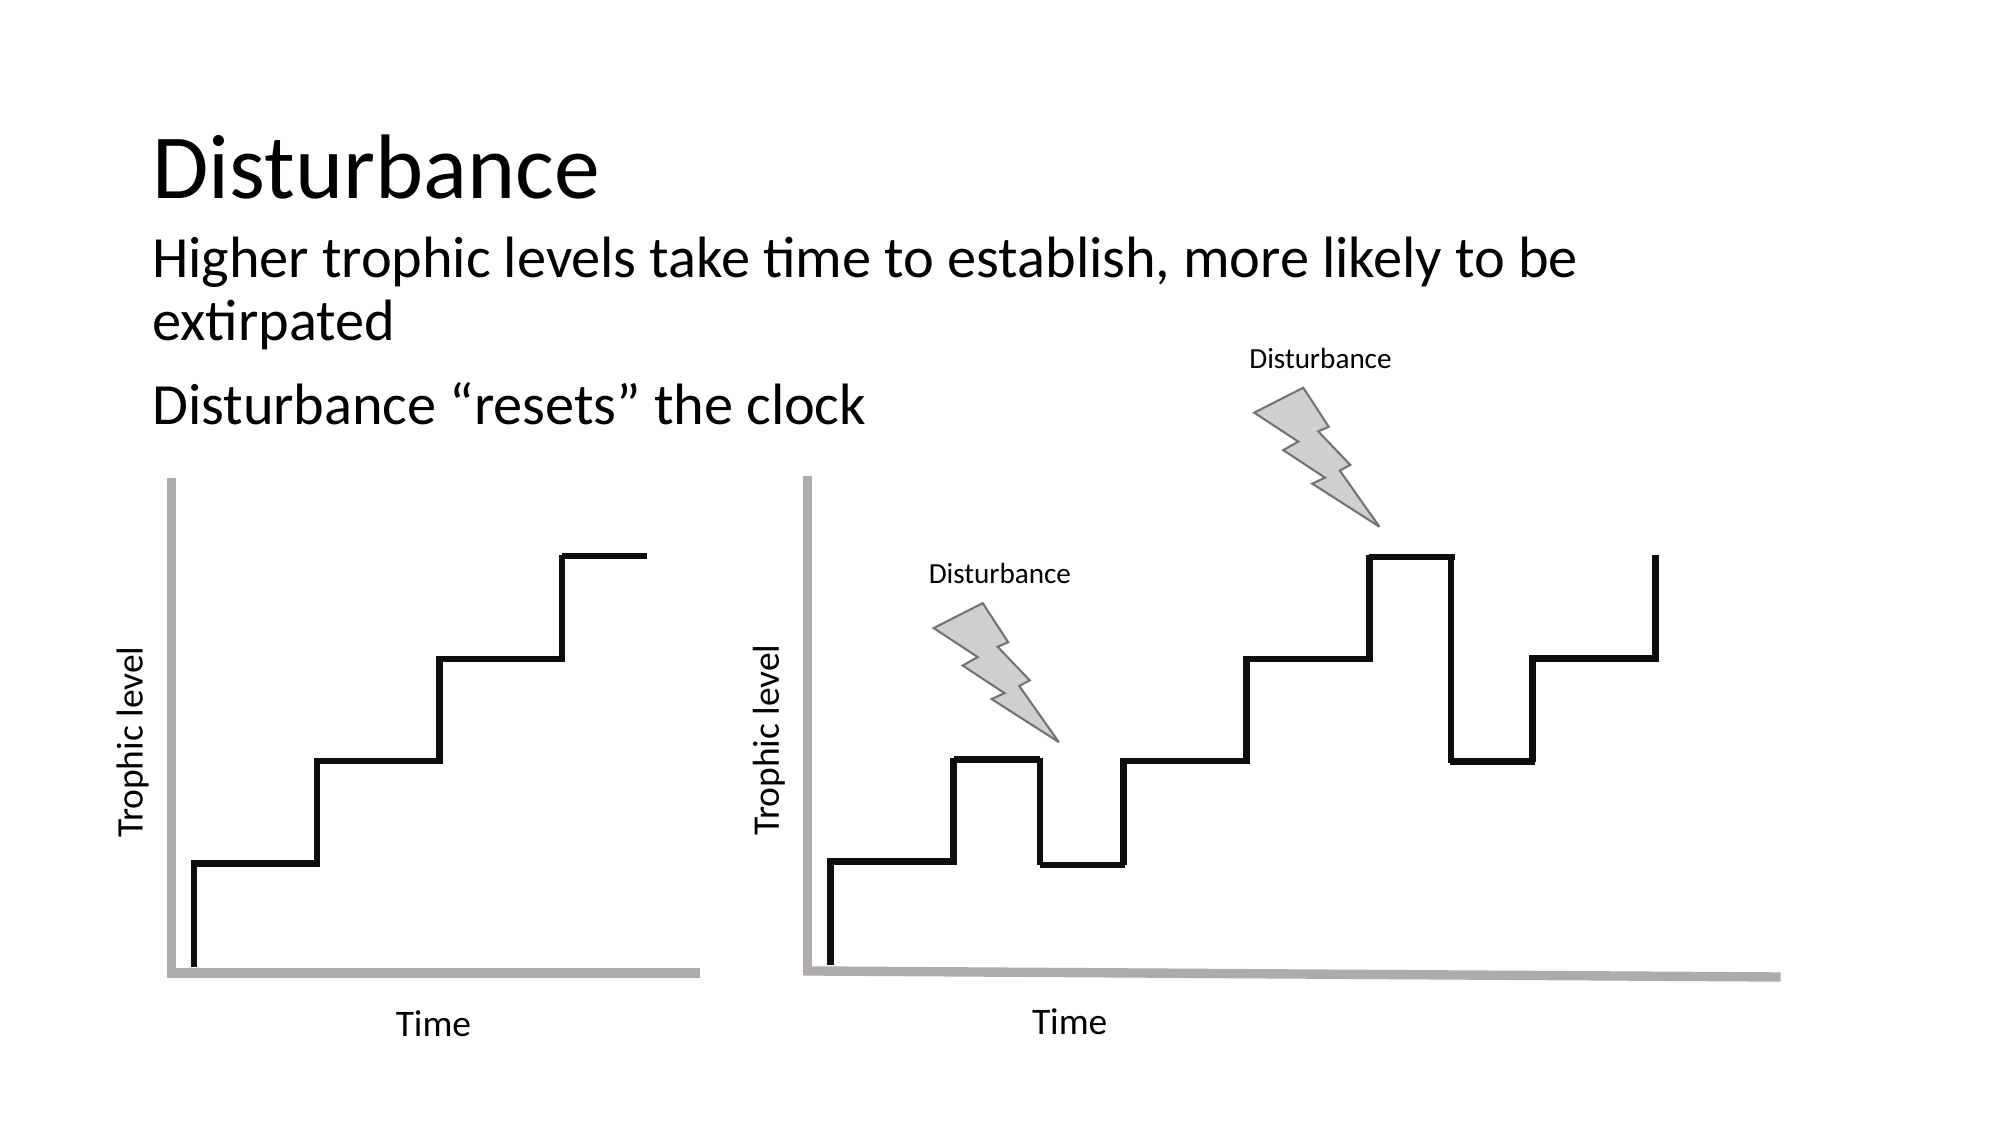

# Disturbance
Higher trophic levels take time to establish, more likely to be extirpated
Disturbance “resets” the clock
Disturbance

Trophic level
Time
Disturbance

Trophic level
Time